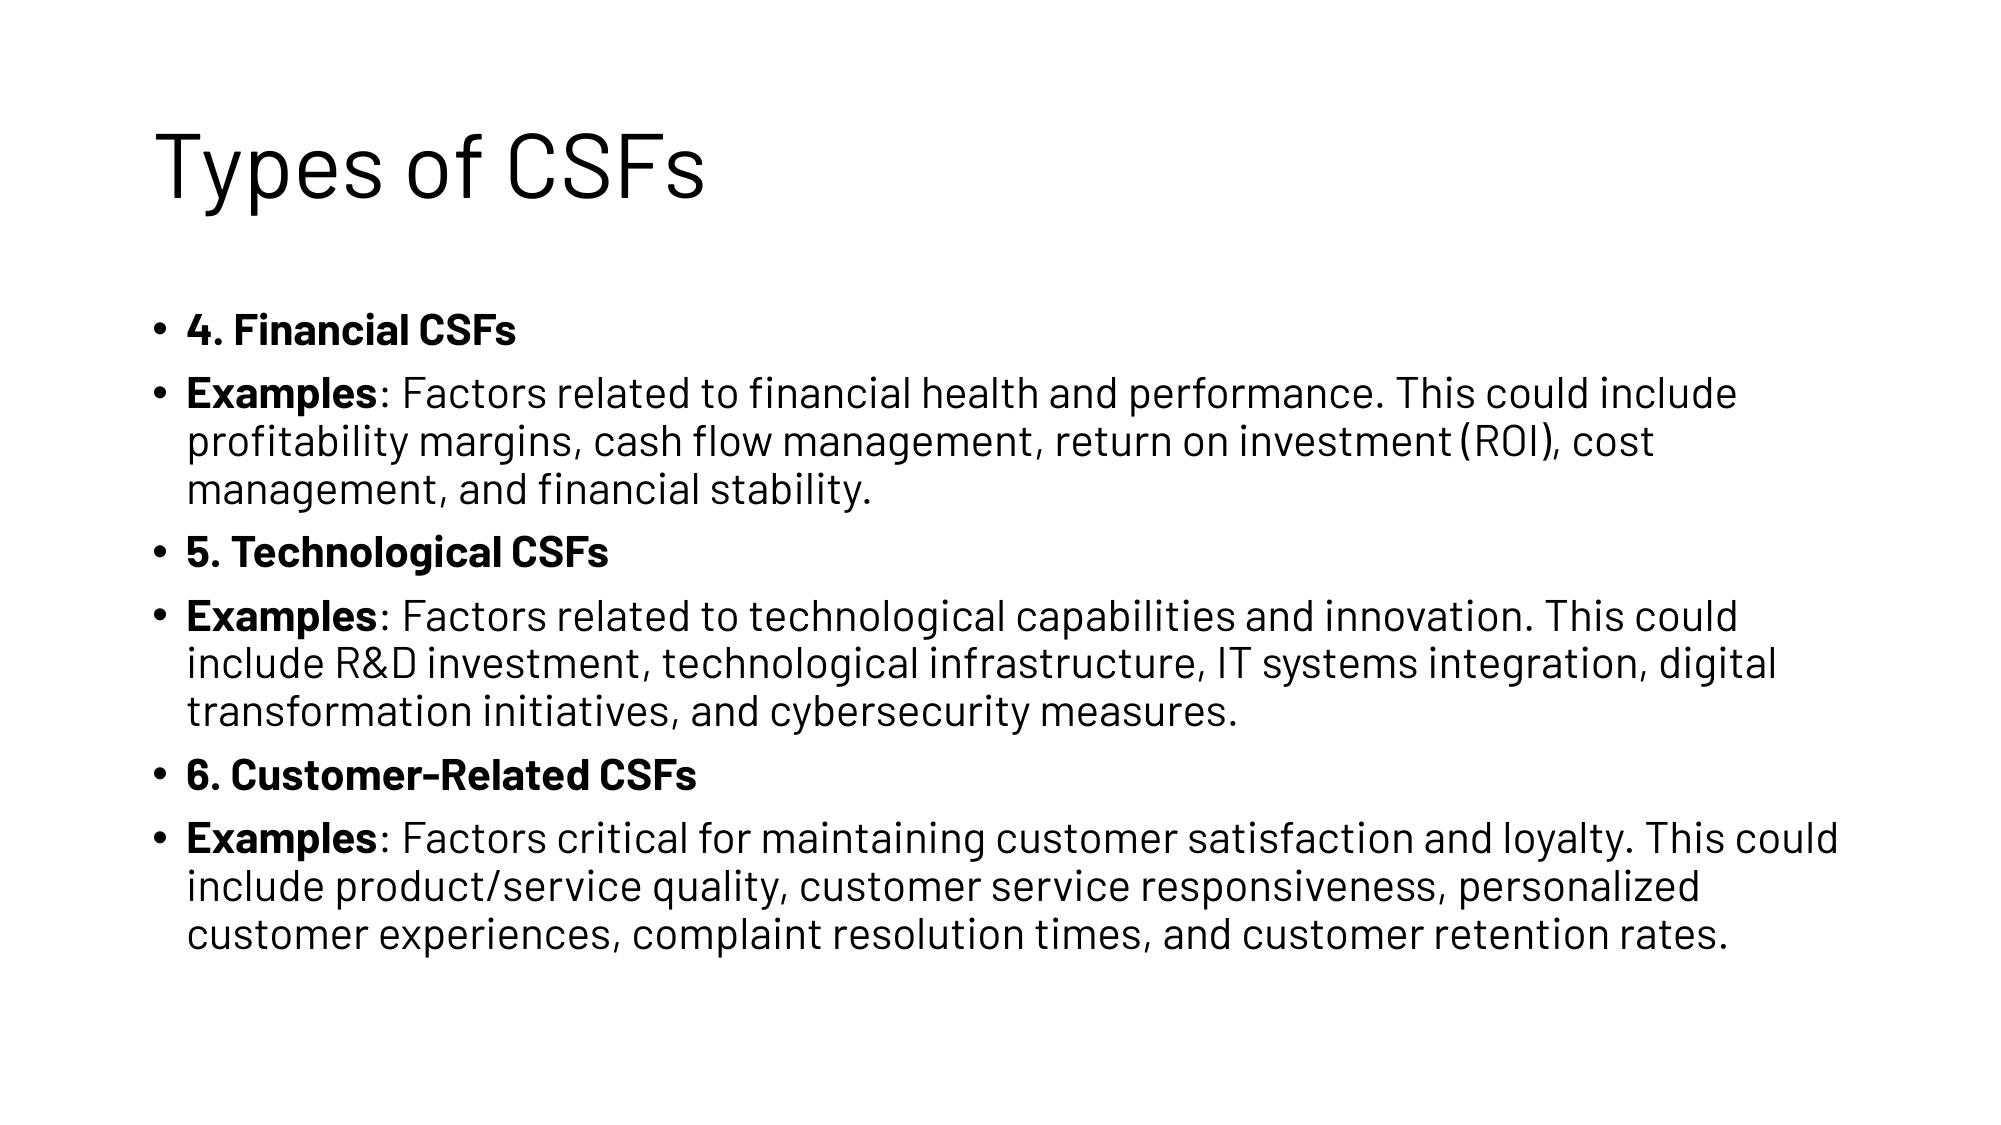

# Types of CSFs
4. Financial CSFs
Examples: Factors related to financial health and performance. This could include profitability margins, cash flow management, return on investment (ROI), cost management, and financial stability.
5. Technological CSFs
Examples: Factors related to technological capabilities and innovation. This could include R&D investment, technological infrastructure, IT systems integration, digital transformation initiatives, and cybersecurity measures.
6. Customer-Related CSFs
Examples: Factors critical for maintaining customer satisfaction and loyalty. This could include product/service quality, customer service responsiveness, personalized customer experiences, complaint resolution times, and customer retention rates.